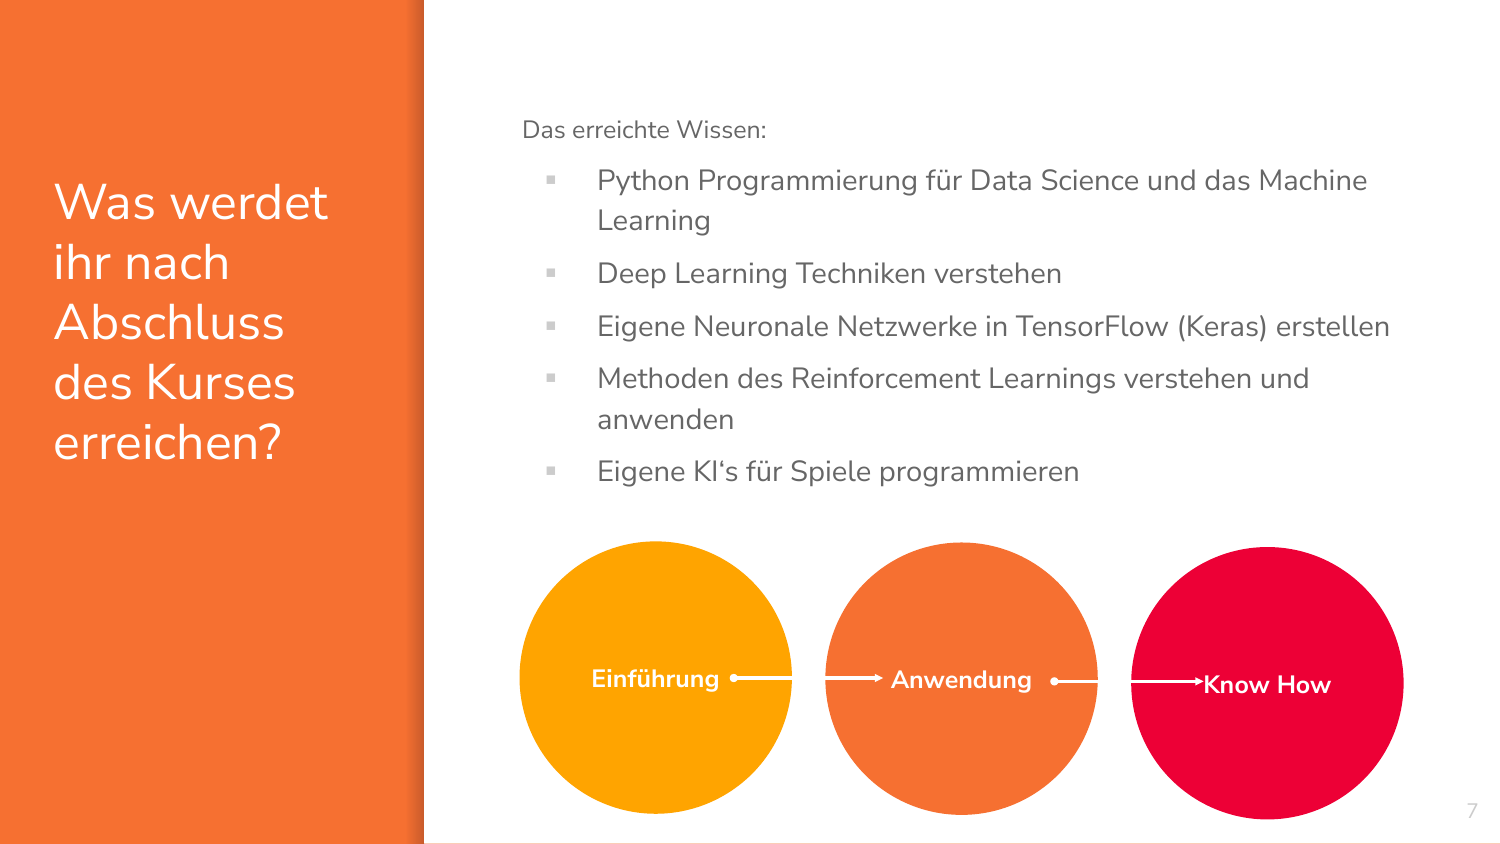

# Was werdet ihr nach Abschluss des Kurses erreichen?
Das erreichte Wissen:
Python Programmierung für Data Science und das Machine Learning
Deep Learning Techniken verstehen
Eigene Neuronale Netzwerke in TensorFlow (Keras) erstellen
Methoden des Reinforcement Learnings verstehen und anwenden
Eigene KI‘s für Spiele programmieren
Einführung
Anwendung
Know How
7